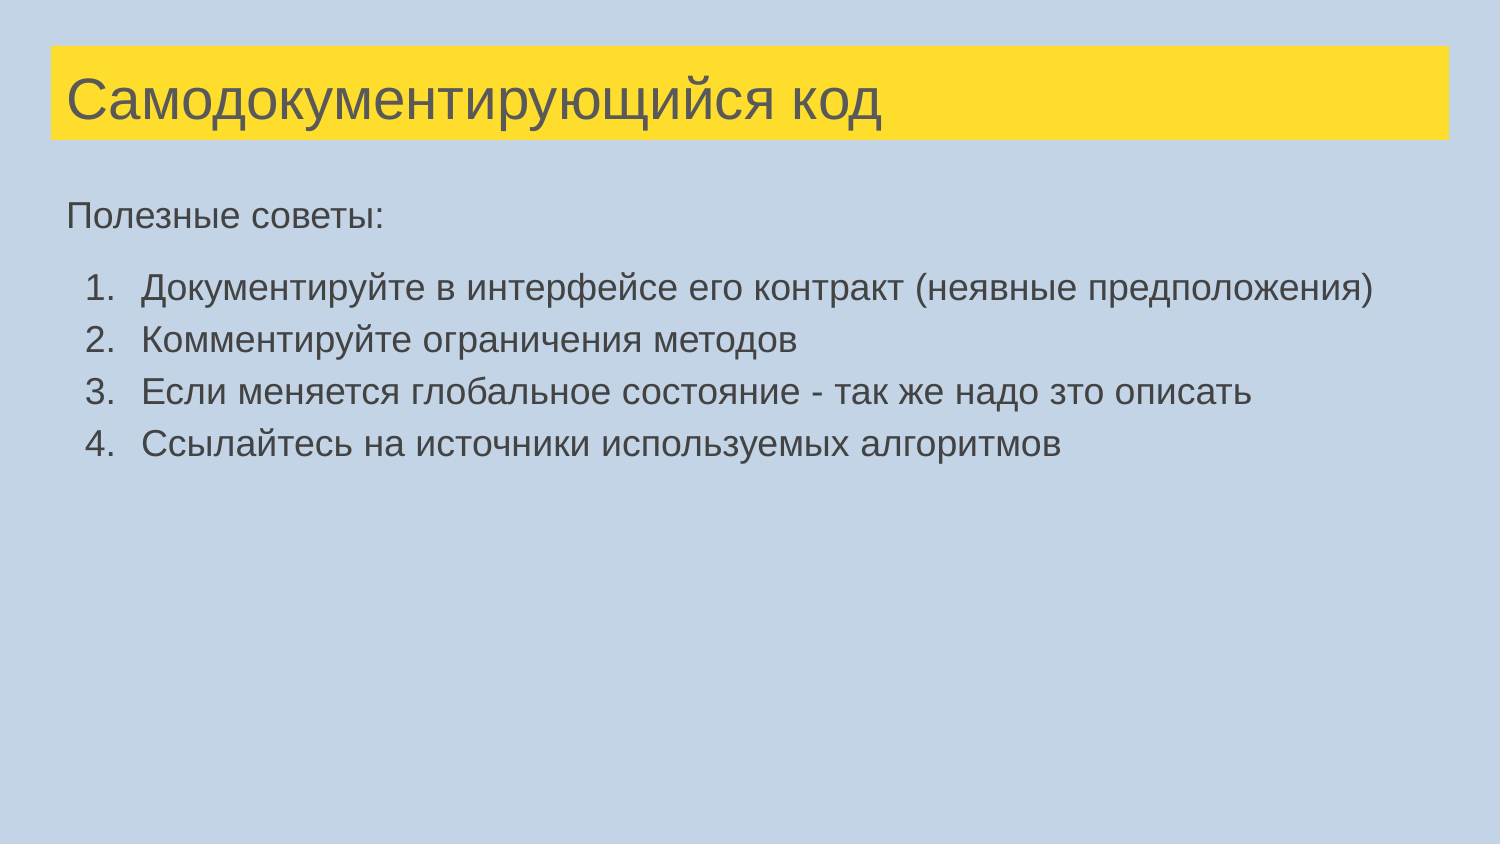

# Самодокументирующийся код
Полезные советы:
Документируйте в интерфейсе его контракт (неявные предположения)
Комментируйте ограничения методов
Если меняется глобальное состояние - так же надо зто описать
Ссылайтесь на источники используемых алгоритмов